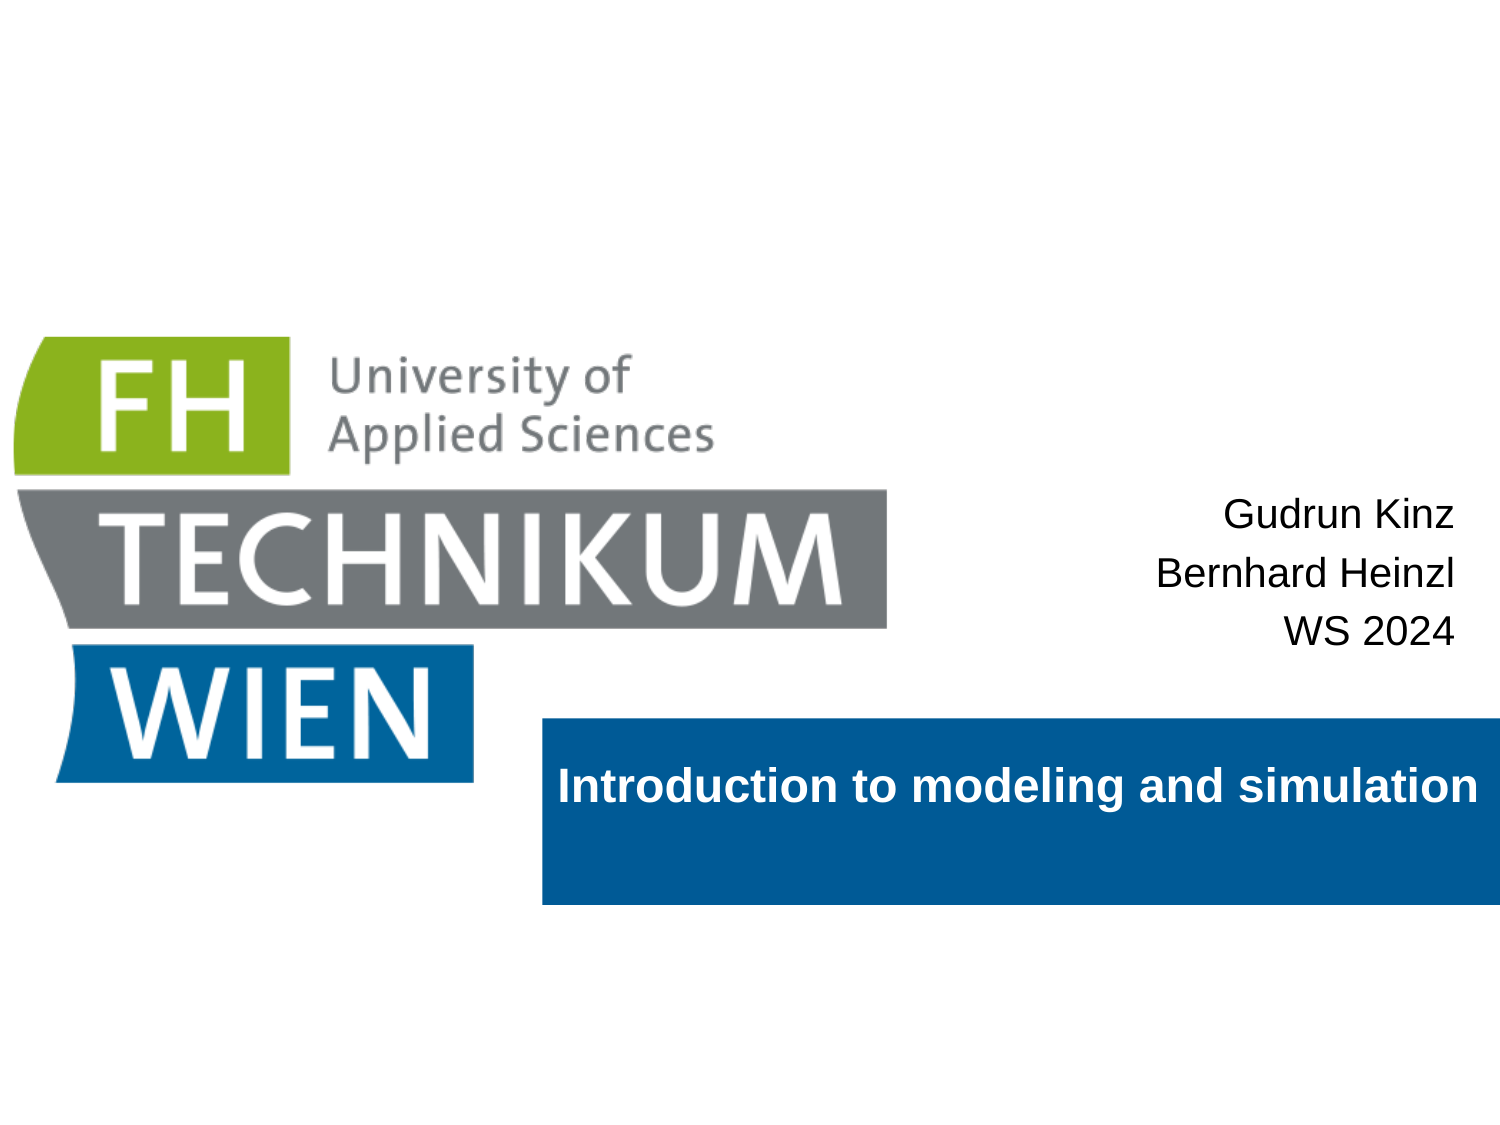

Gudrun Kinz
Bernhard Heinzl
WS 2024
# Introduction to modeling and simulation